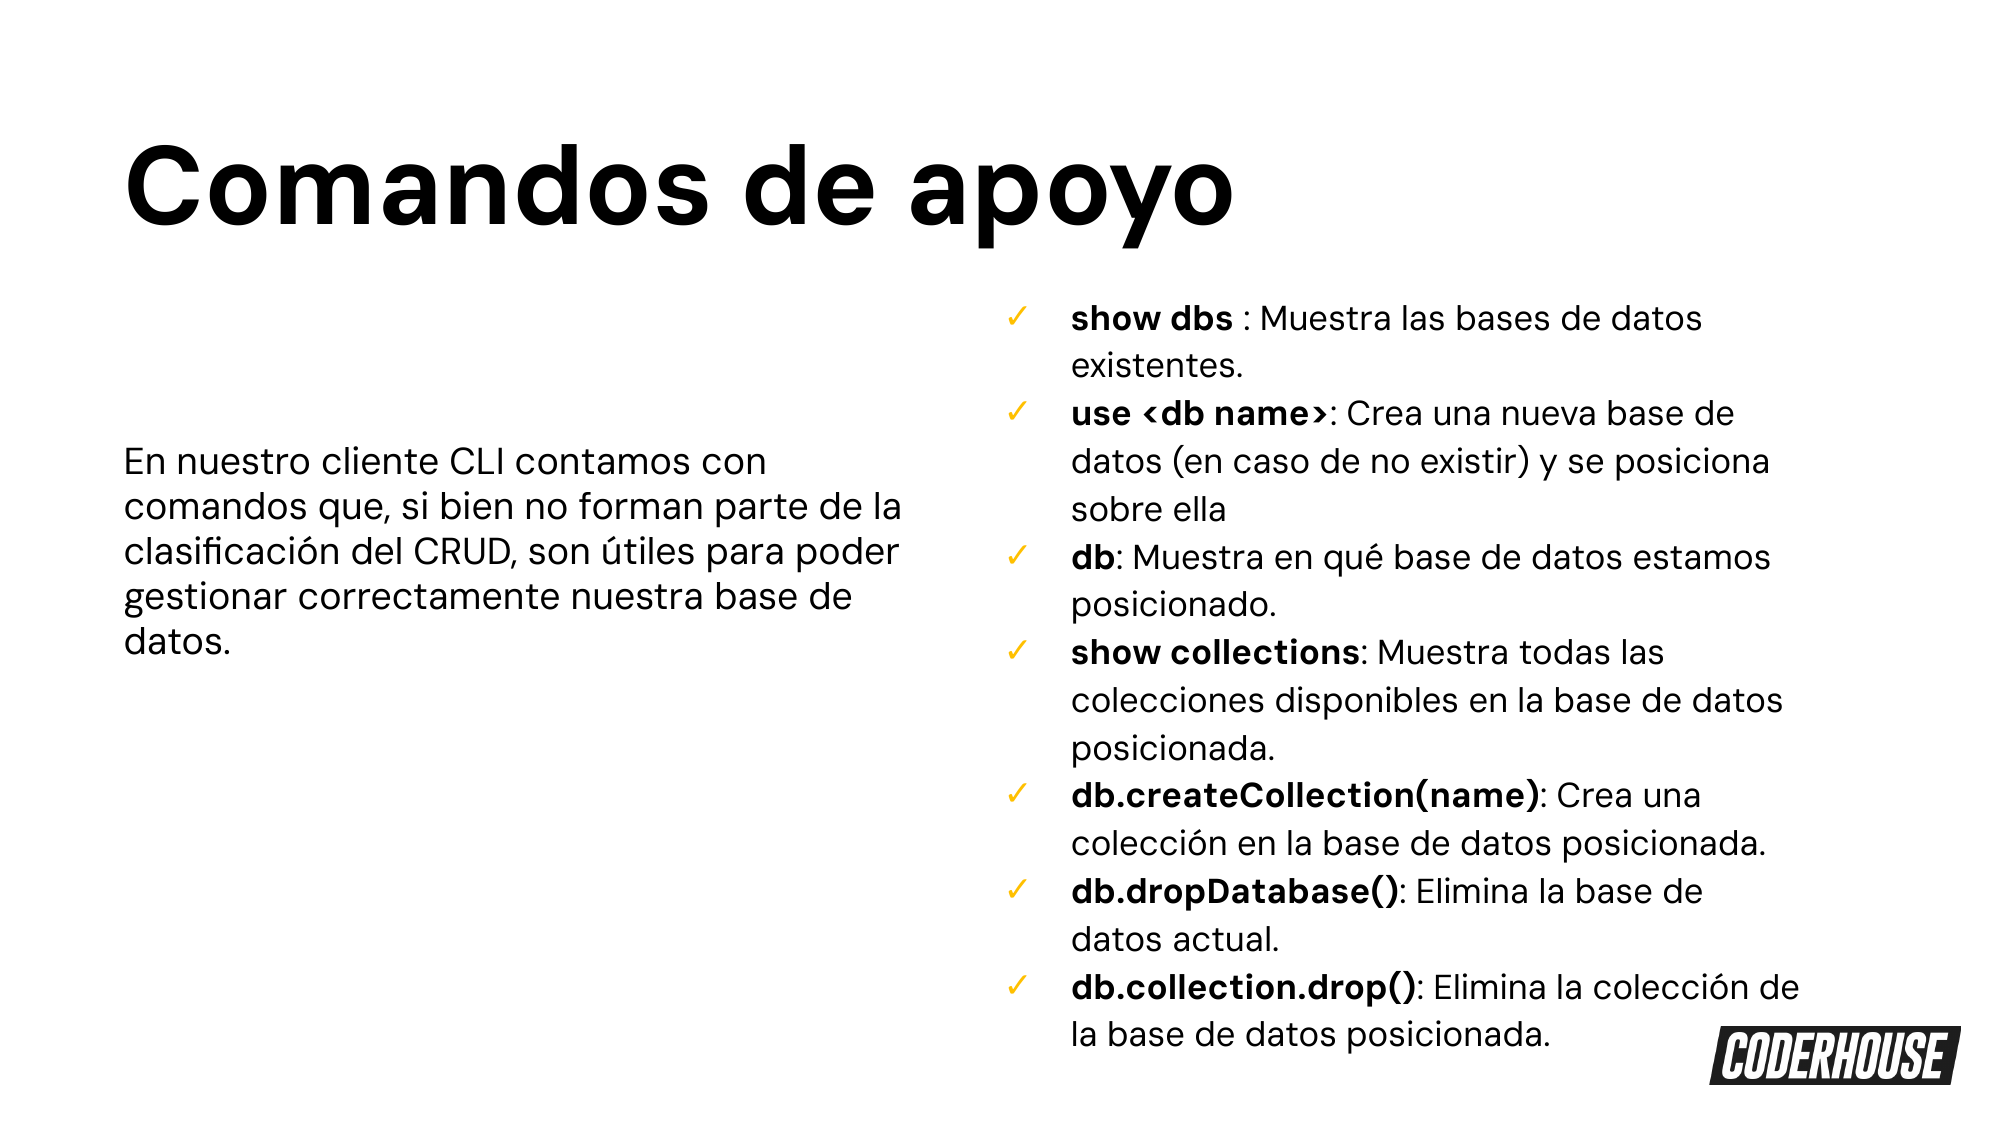

Comandos de apoyo
show dbs : Muestra las bases de datos existentes.
use <db name>: Crea una nueva base de datos (en caso de no existir) y se posiciona sobre ella
db: Muestra en qué base de datos estamos posicionado.
show collections: Muestra todas las colecciones disponibles en la base de datos posicionada.
db.createCollection(name): Crea una colección en la base de datos posicionada.
db.dropDatabase(): Elimina la base de datos actual.
db.collection.drop(): Elimina la colección de la base de datos posicionada.
En nuestro cliente CLI contamos con comandos que, si bien no forman parte de la clasificación del CRUD, son útiles para poder gestionar correctamente nuestra base de datos.